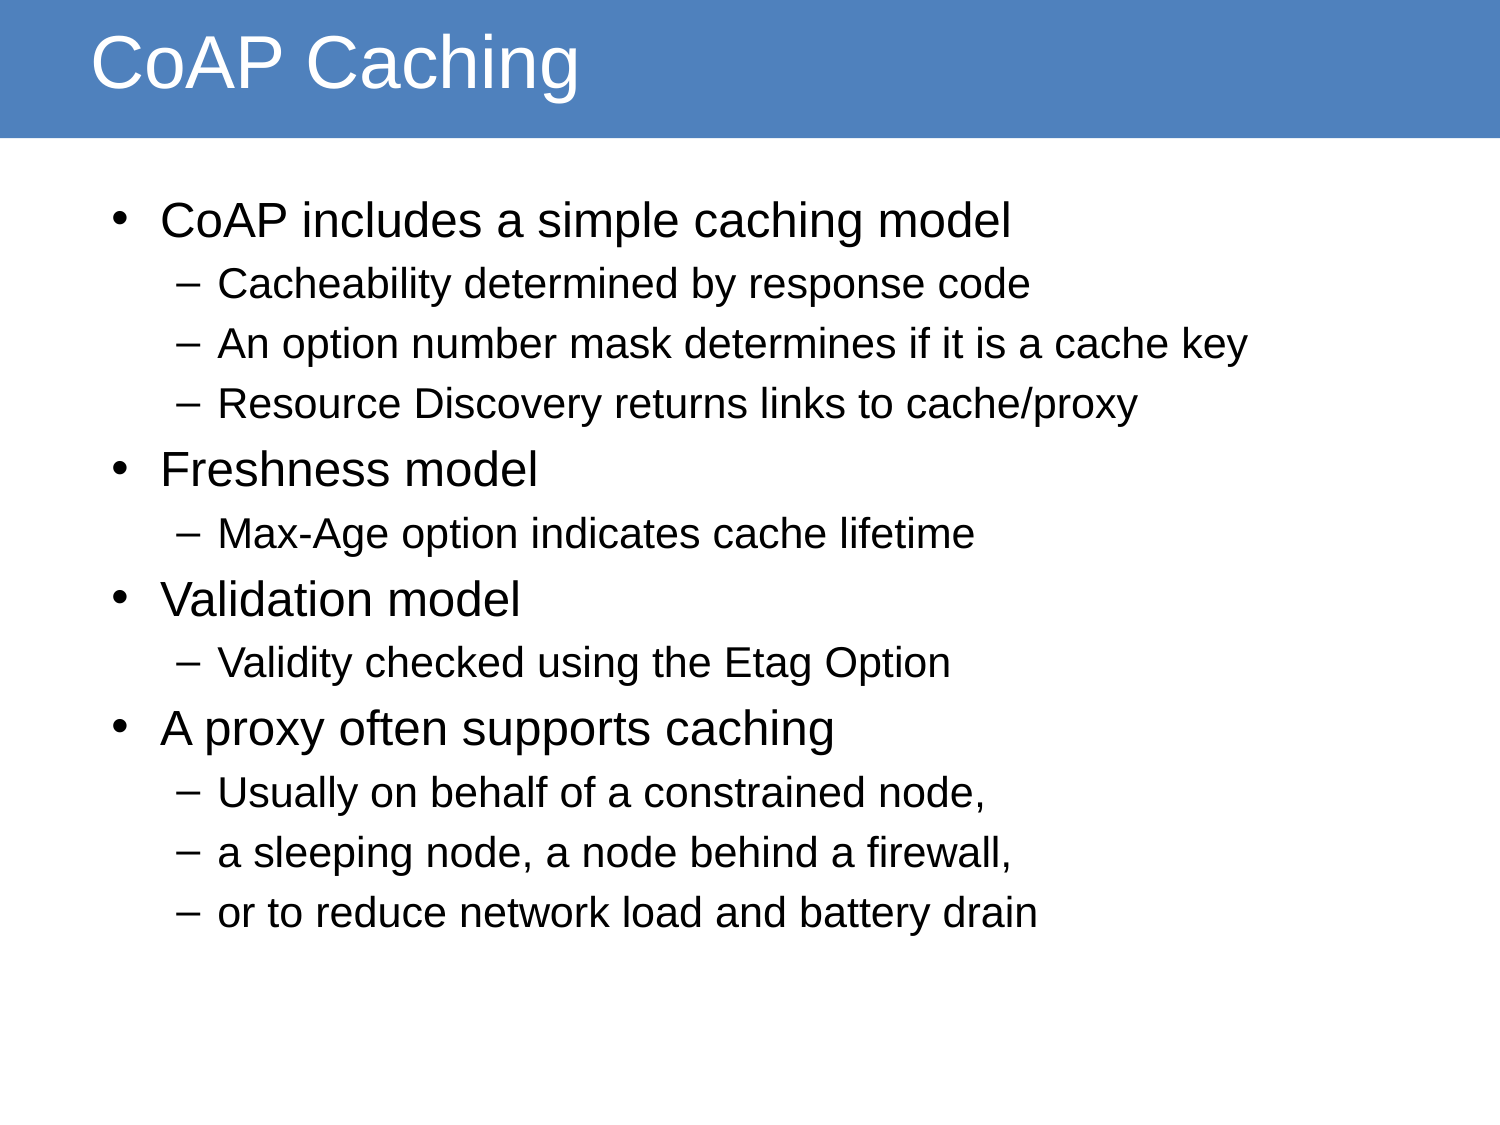

# CoAP Caching

CoAP includes a simple caching model
Cacheability determined by response code
An option number mask determines if it is a cache key
Resource Discovery returns links to cache/proxy
Freshness model
Max-Age option indicates cache lifetime
Validation model
Validity checked using the Etag Option
A proxy often supports caching
Usually on behalf of a constrained node,
a sleeping node, a node behind a firewall,
or to reduce network load and battery drain